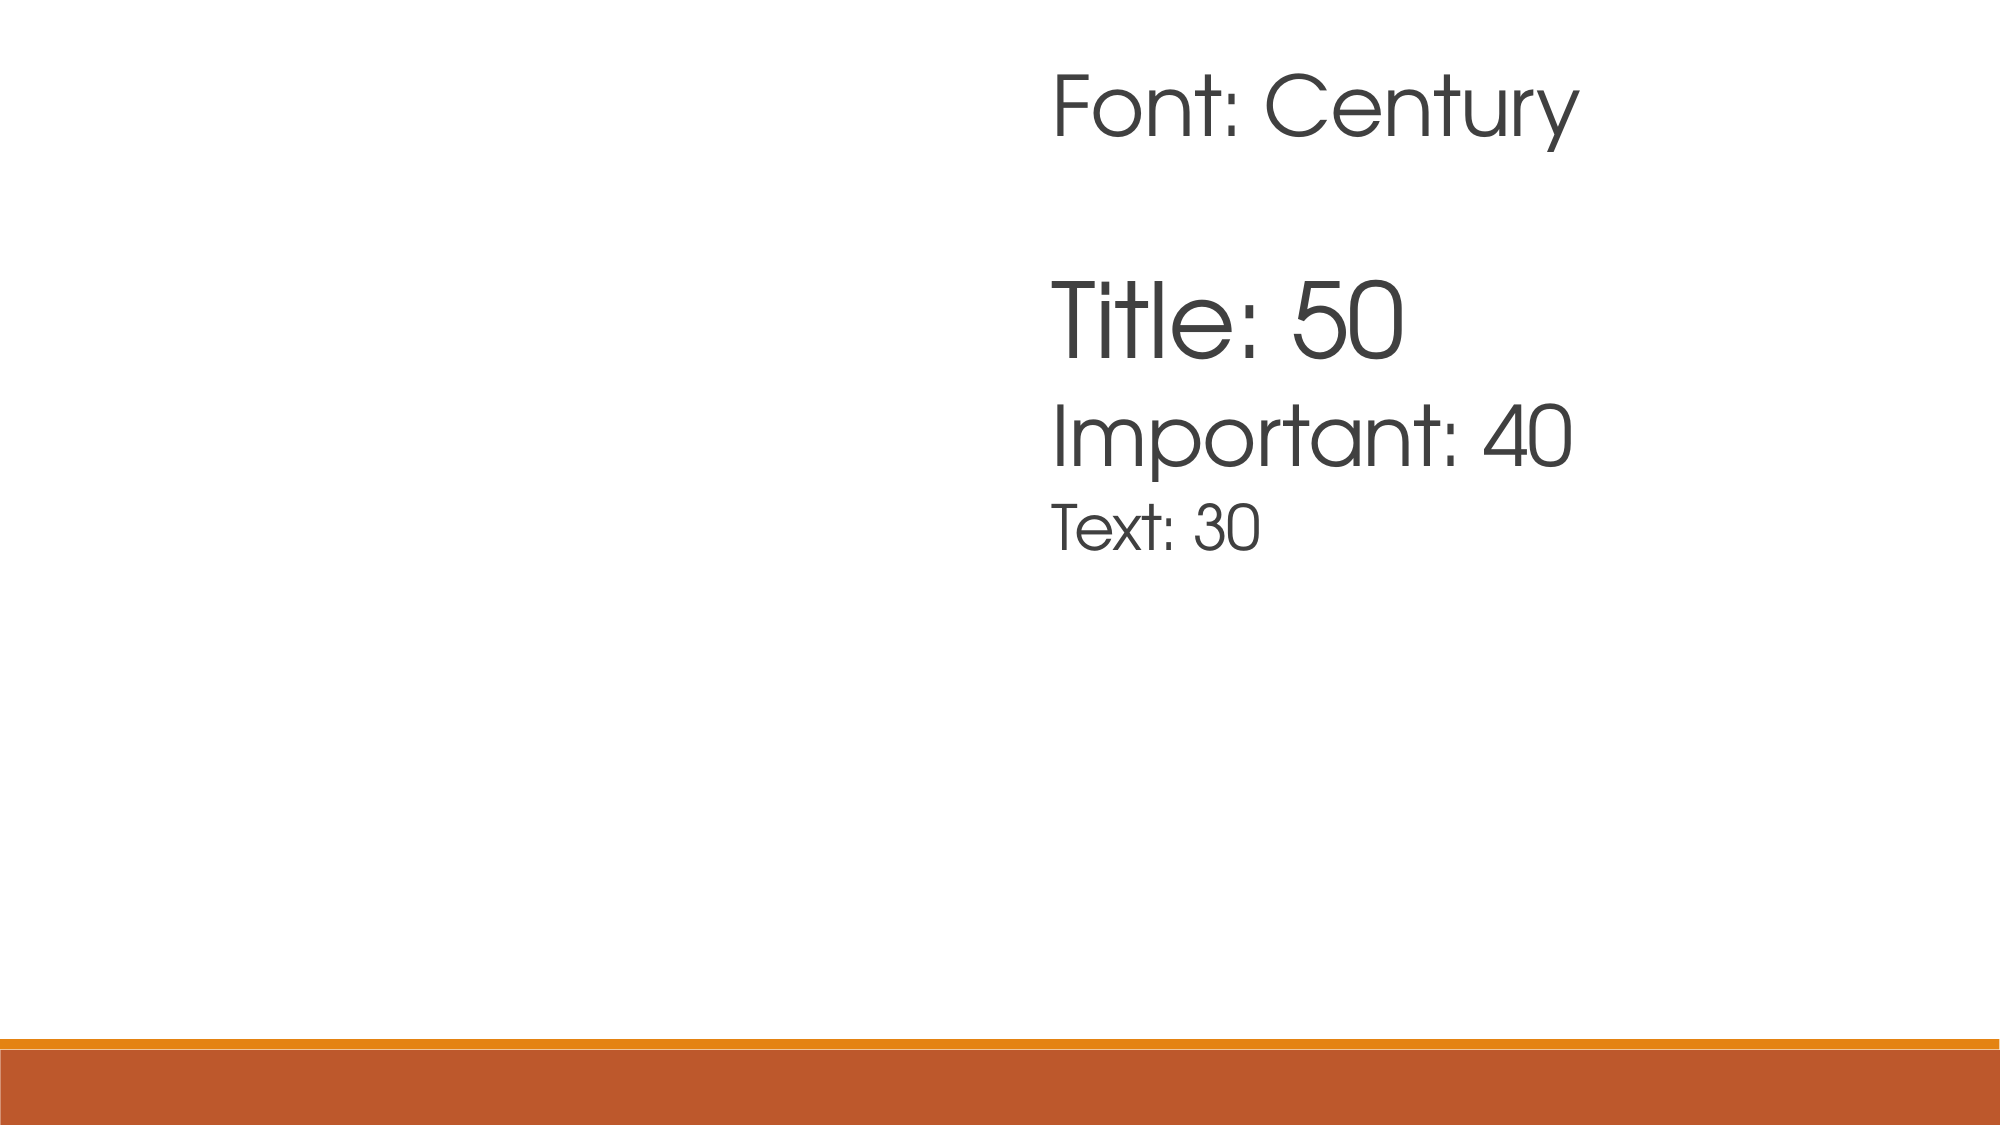

Font: Century

Title: 50
Important: 40
Text: 30